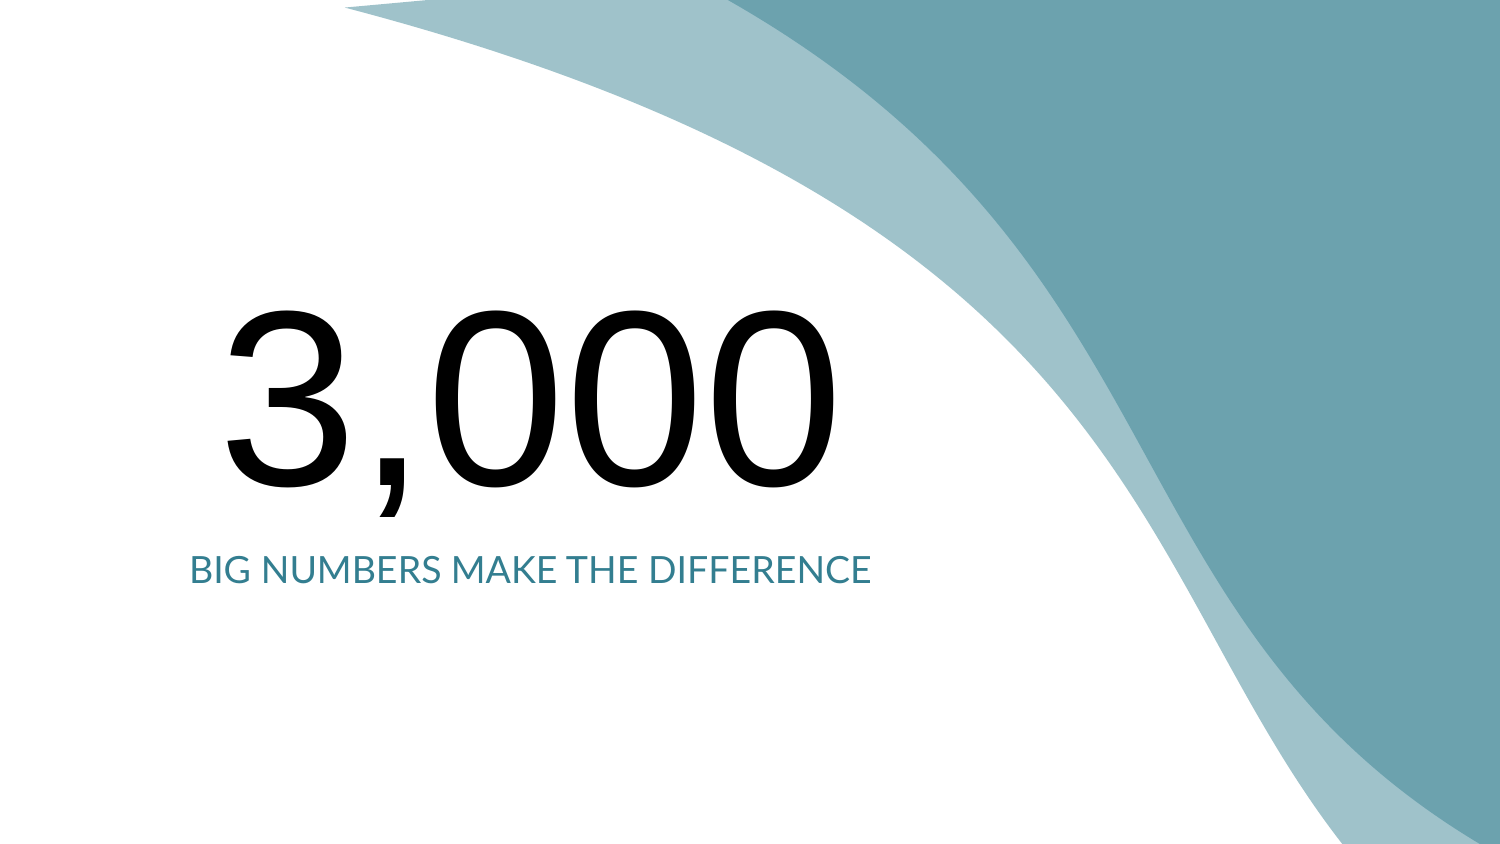

# 3,000
BIG NUMBERS MAKE THE DIFFERENCE